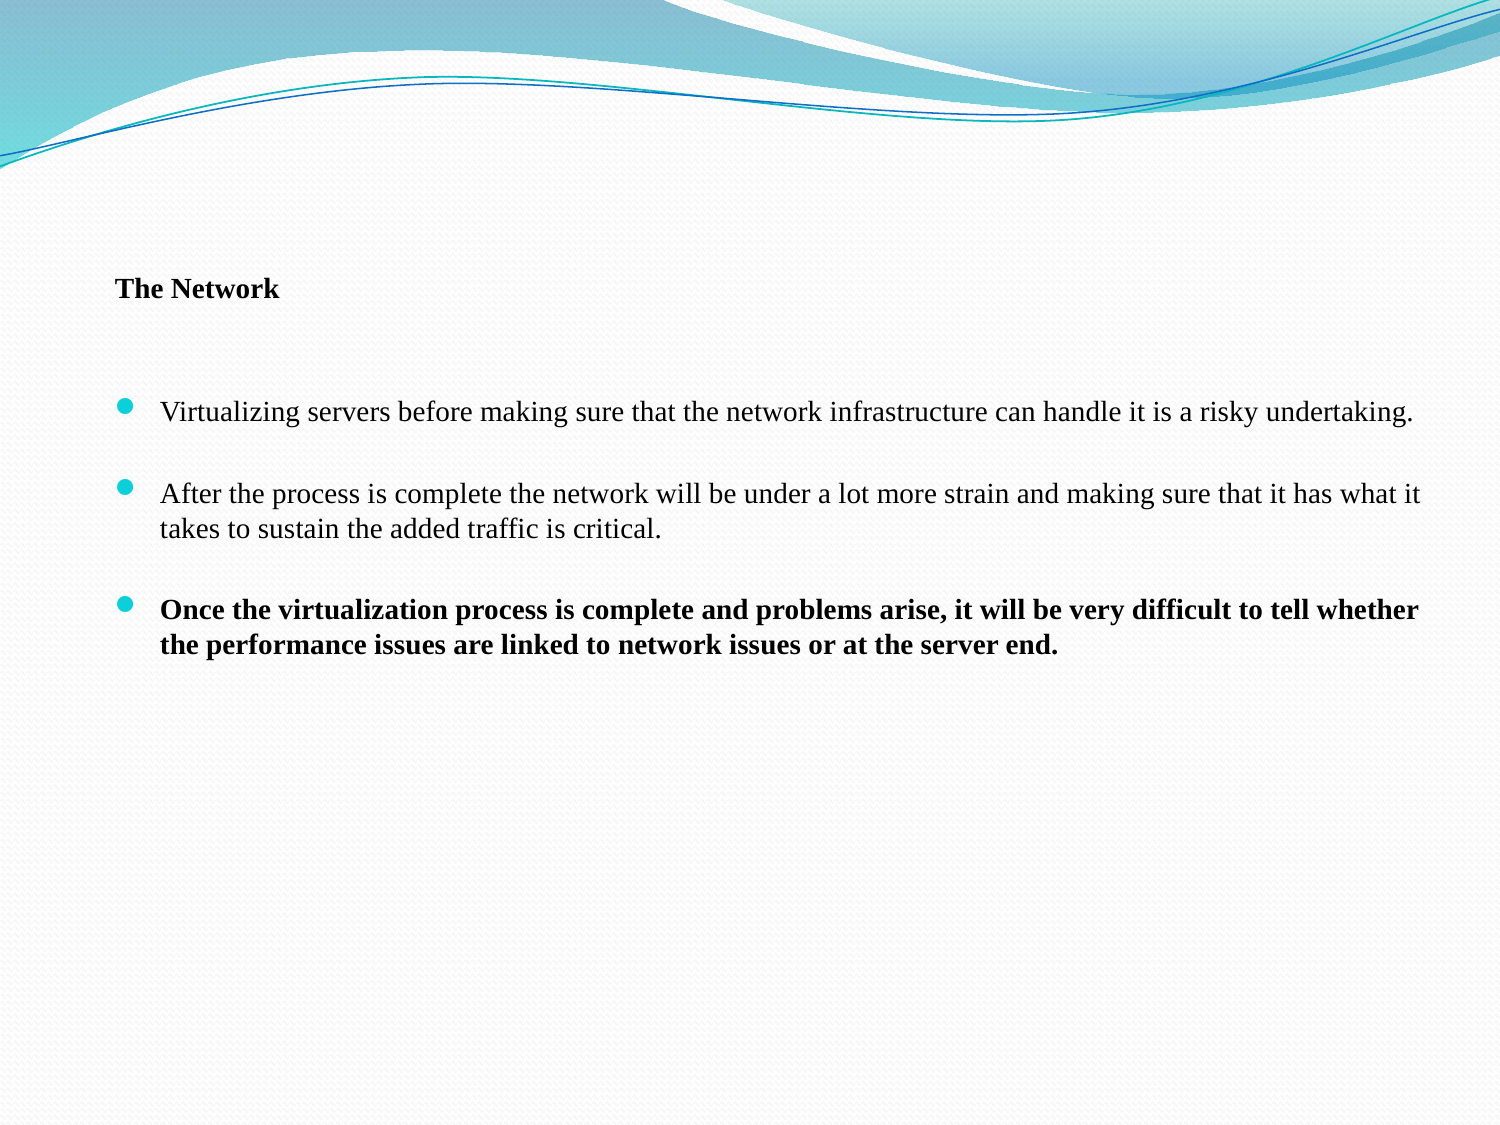

#
The Network

Virtualizing servers before making sure that the network infrastructure can handle it is a risky undertaking.

After the process is complete the network will be under a lot more strain and making sure that it has what it takes to sustain the added traffic is critical.

Once the virtualization process is complete and problems arise, it will be very difficult to tell whether the performance issues are linked to network issues or at the server end.